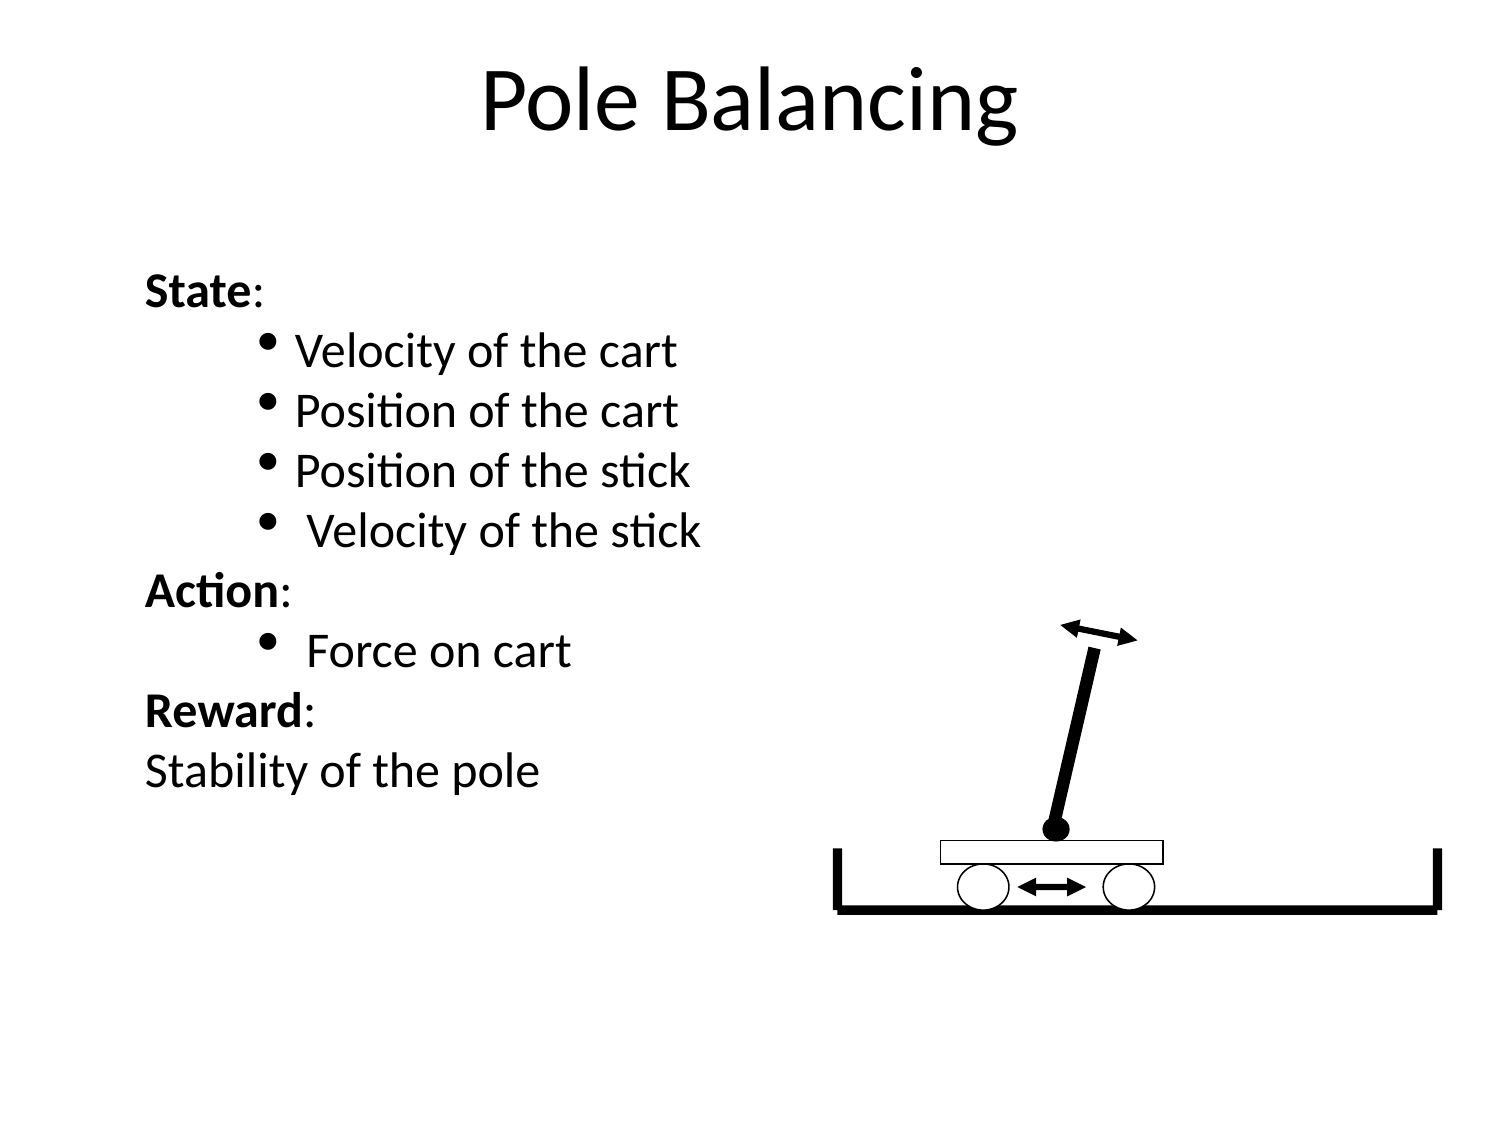

# Pole Balancing
State:
Velocity of the cart
Position of the cart
Position of the stick
 Velocity of the stick
Action:
 Force on cart
Reward:
Stability of the pole